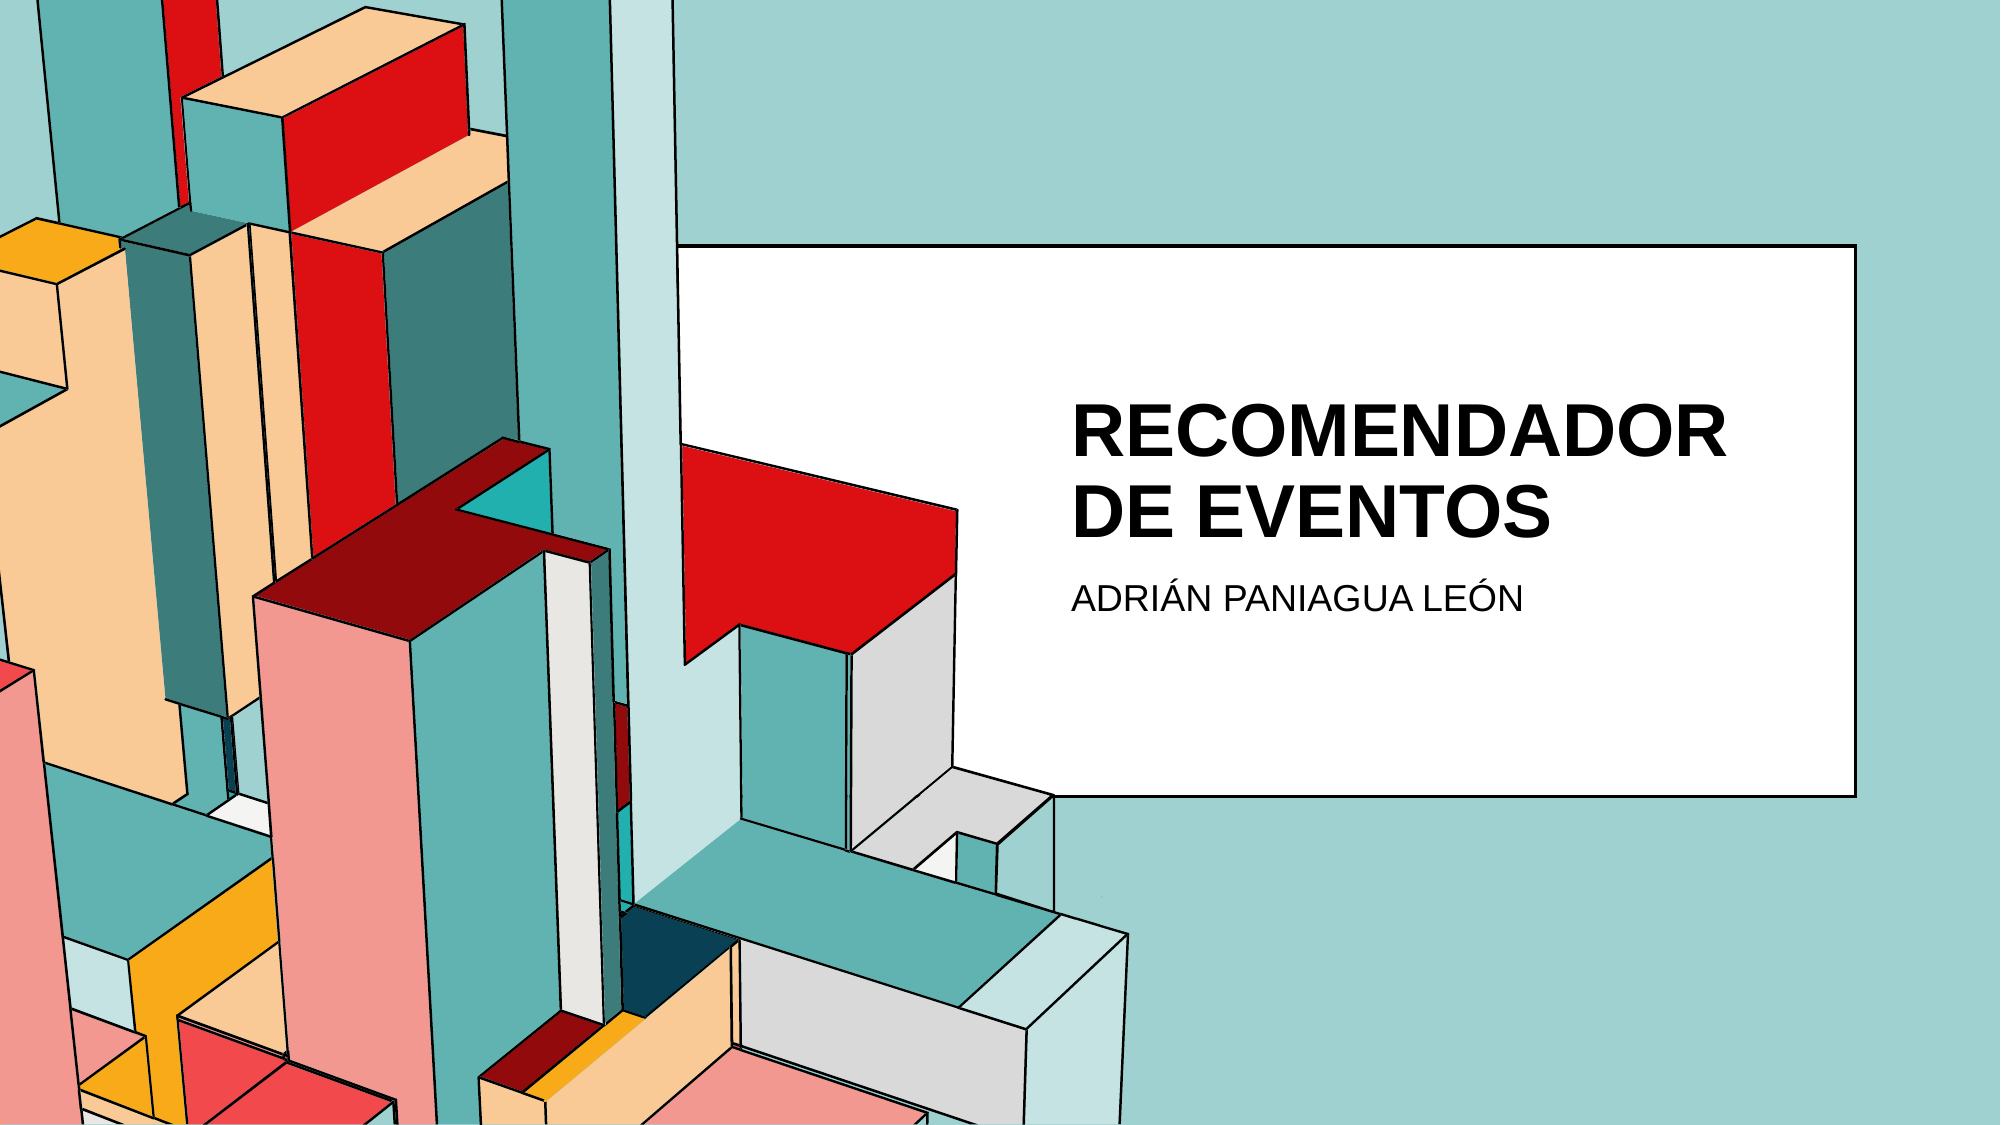

# RECOMENDADOR DE EVENTOS
ADRIÁN PANIAGUA LEÓN